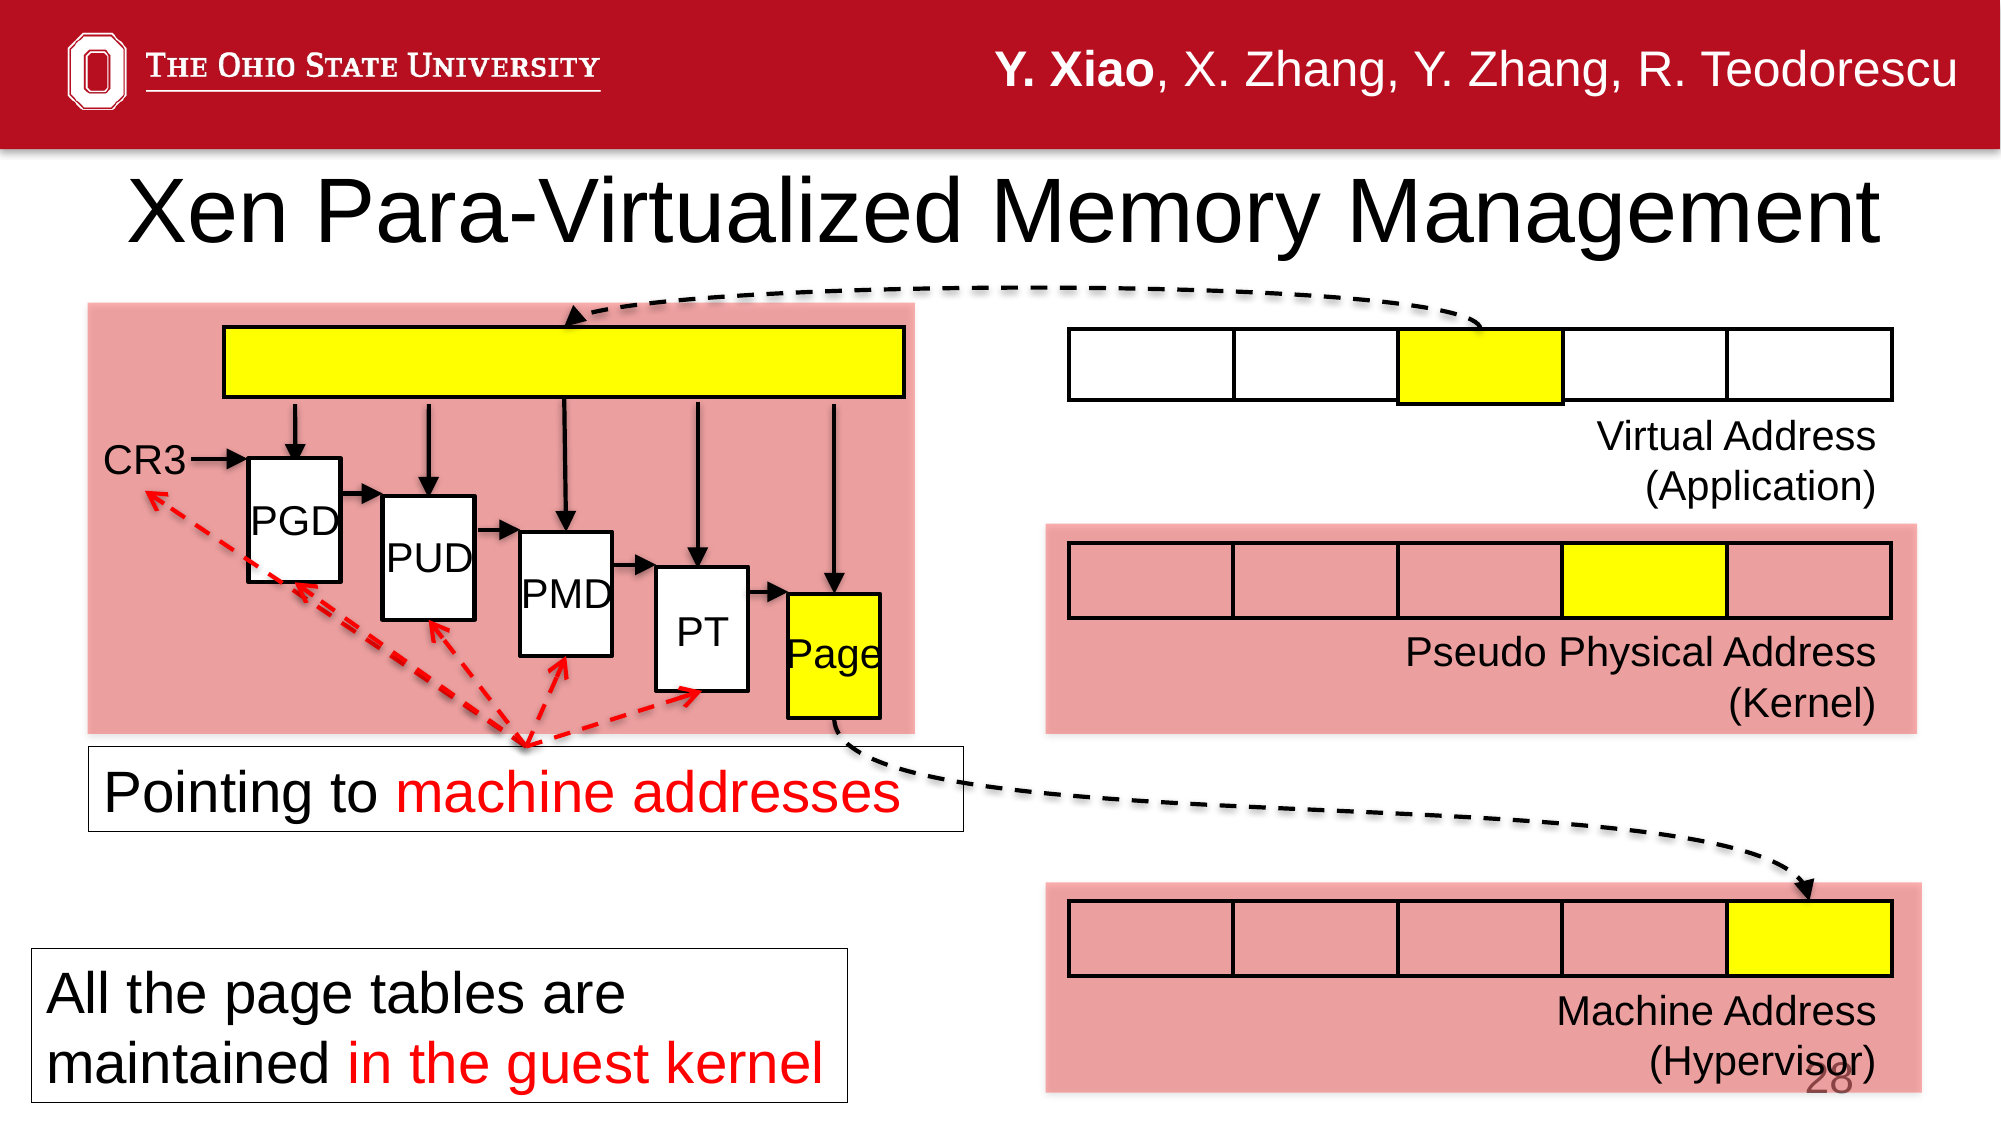

Y. Xiao, X. Zhang, Y. Zhang, R. Teodorescu
# Xen Para-Virtualized Memory Management

|  |
| --- |
|  |
| --- |
|  |  |  |  |  |
| --- | --- | --- | --- | --- |
Virtual Address
(Application)
CR3

PGD

PUD

|  |  |  |  |  |
| --- | --- | --- | --- | --- |
PMD

PT
Pseudo Physical Address
(Kernel)
Page
Pointing to machine addresses

|  |  |  |  |  |
| --- | --- | --- | --- | --- |
|  |
| --- |
All the page tables are maintained in the guest kernel
Machine Address
(Hypervisor)